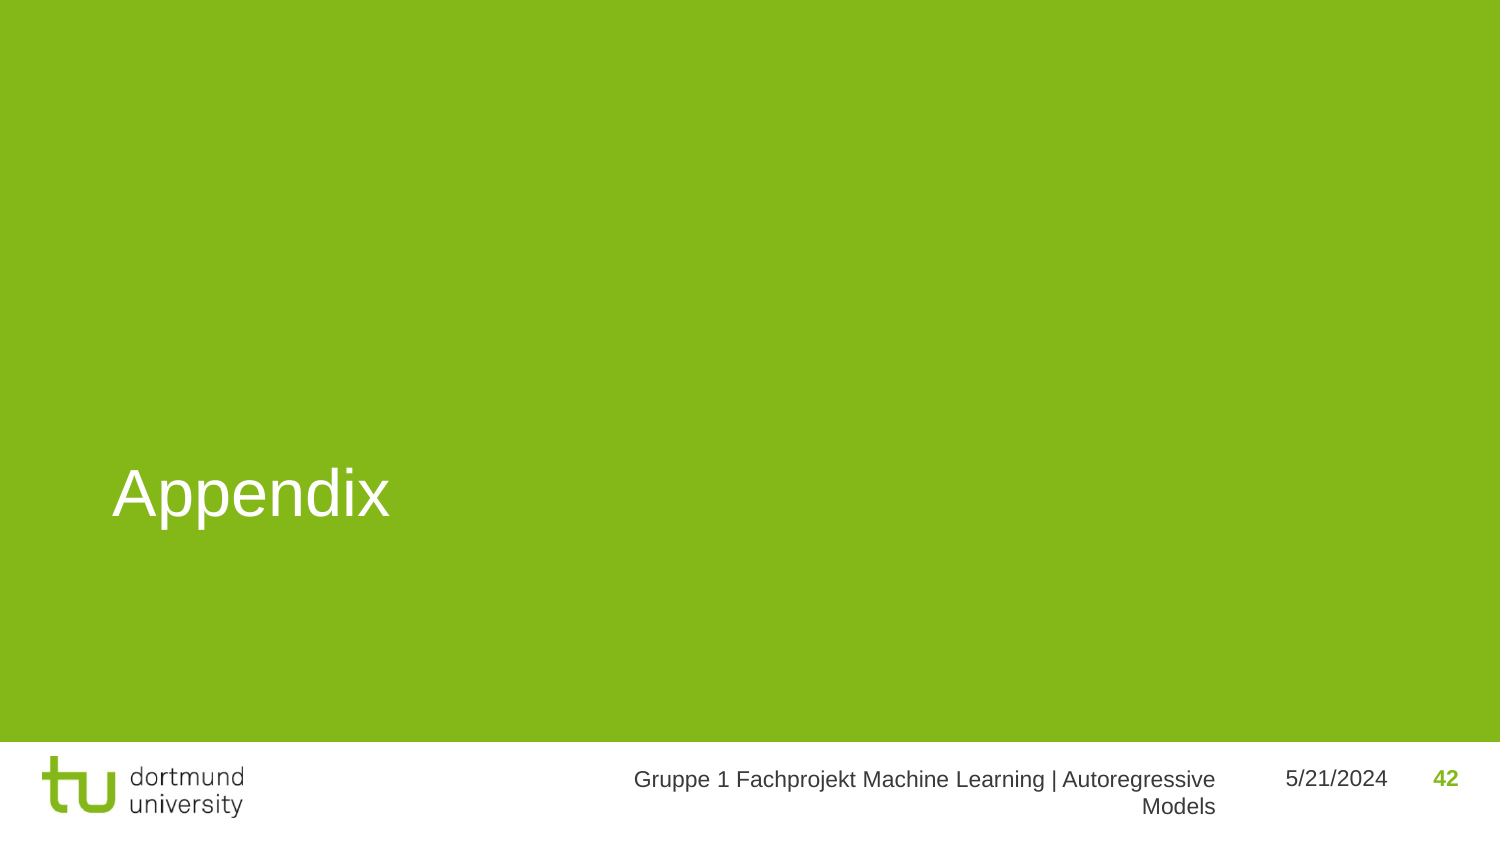

Appendix

42
5/21/2024
Gruppe 1 Fachprojekt Machine Learning | Autoregressive Models